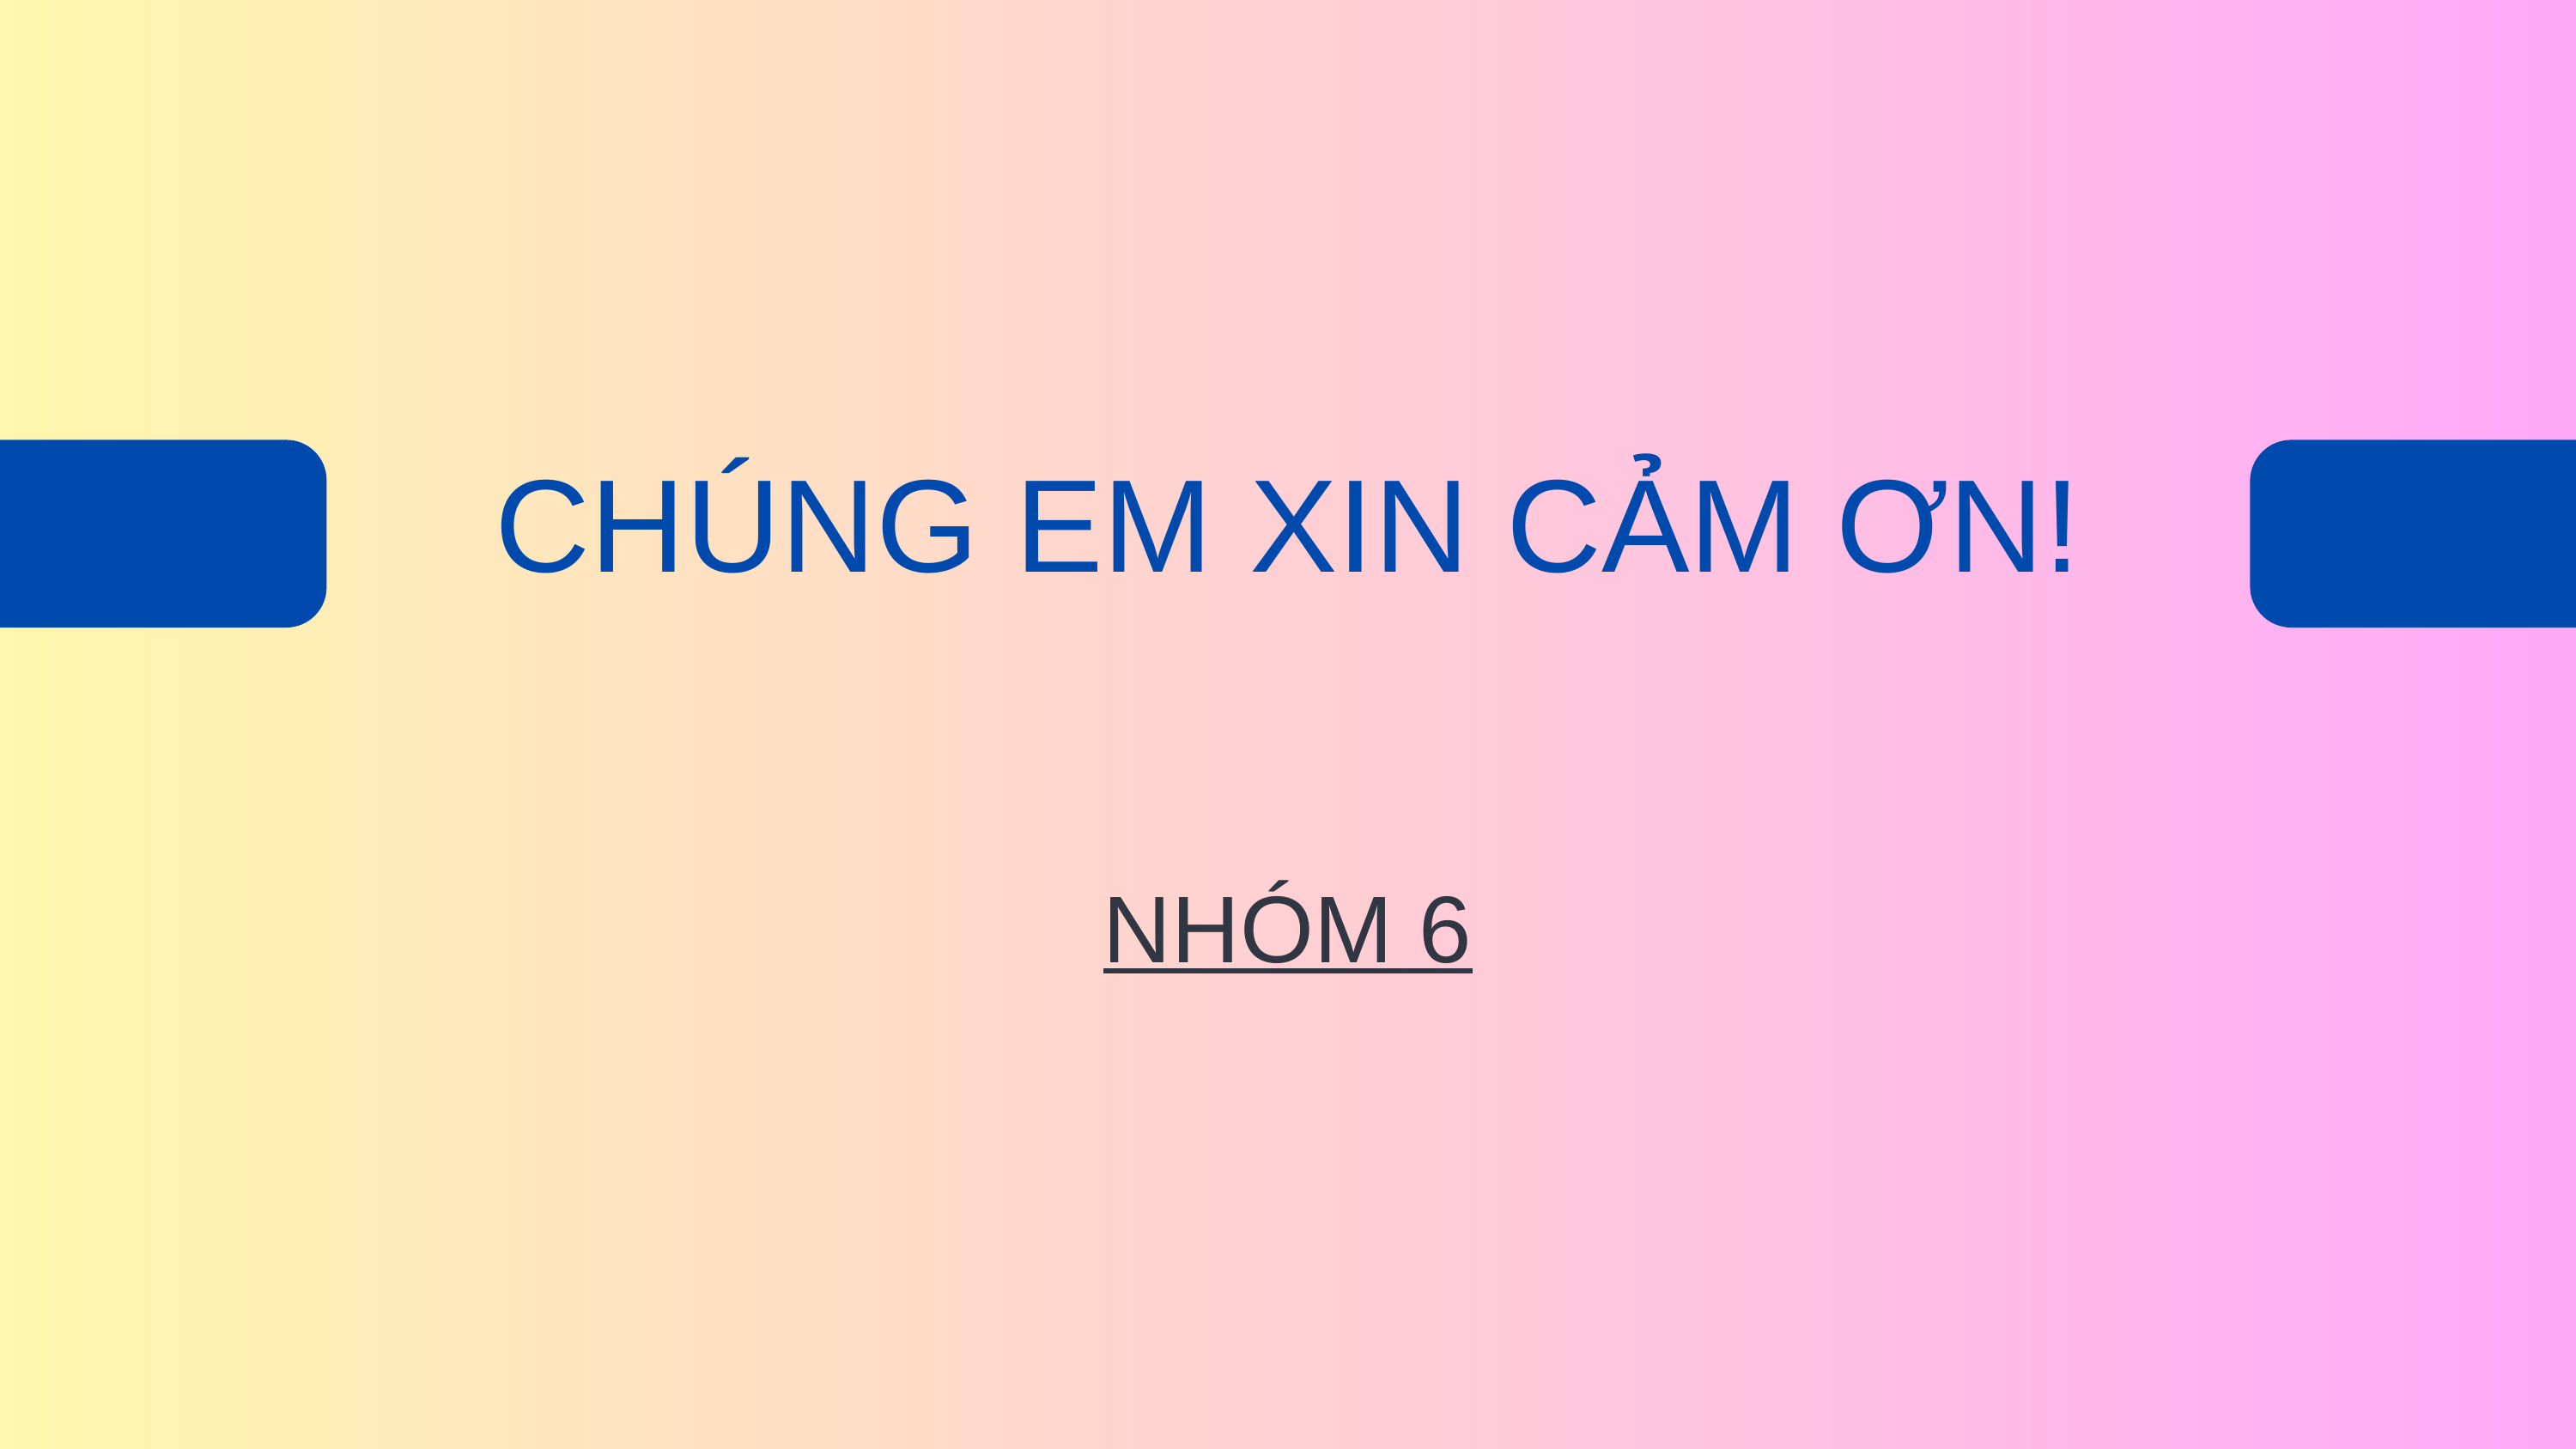

CHÚNG EM XIN CẢM ƠN!

NHÓM 6